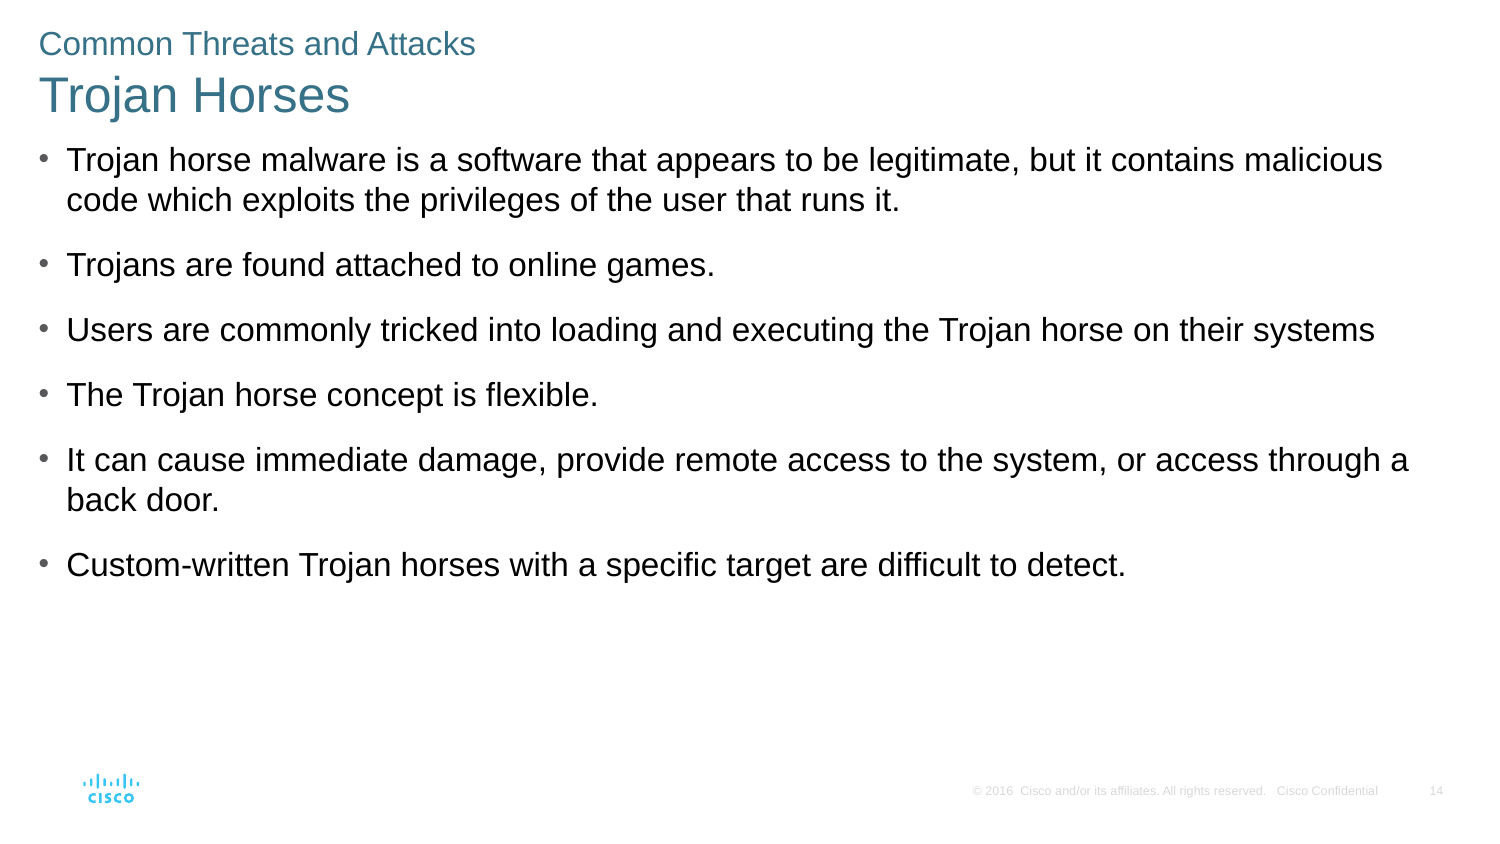

Common Threats and Attacks
Trojan Horses
Trojan horse malware is a software that appears to be legitimate, but it contains malicious code which exploits the privileges of the user that runs it.
Trojans are found attached to online games.
Users are commonly tricked into loading and executing the Trojan horse on their systems
The Trojan horse concept is flexible.
It can cause immediate damage, provide remote access to the system, or access through a back door.
Custom-written Trojan horses with a specific target are difficult to detect.